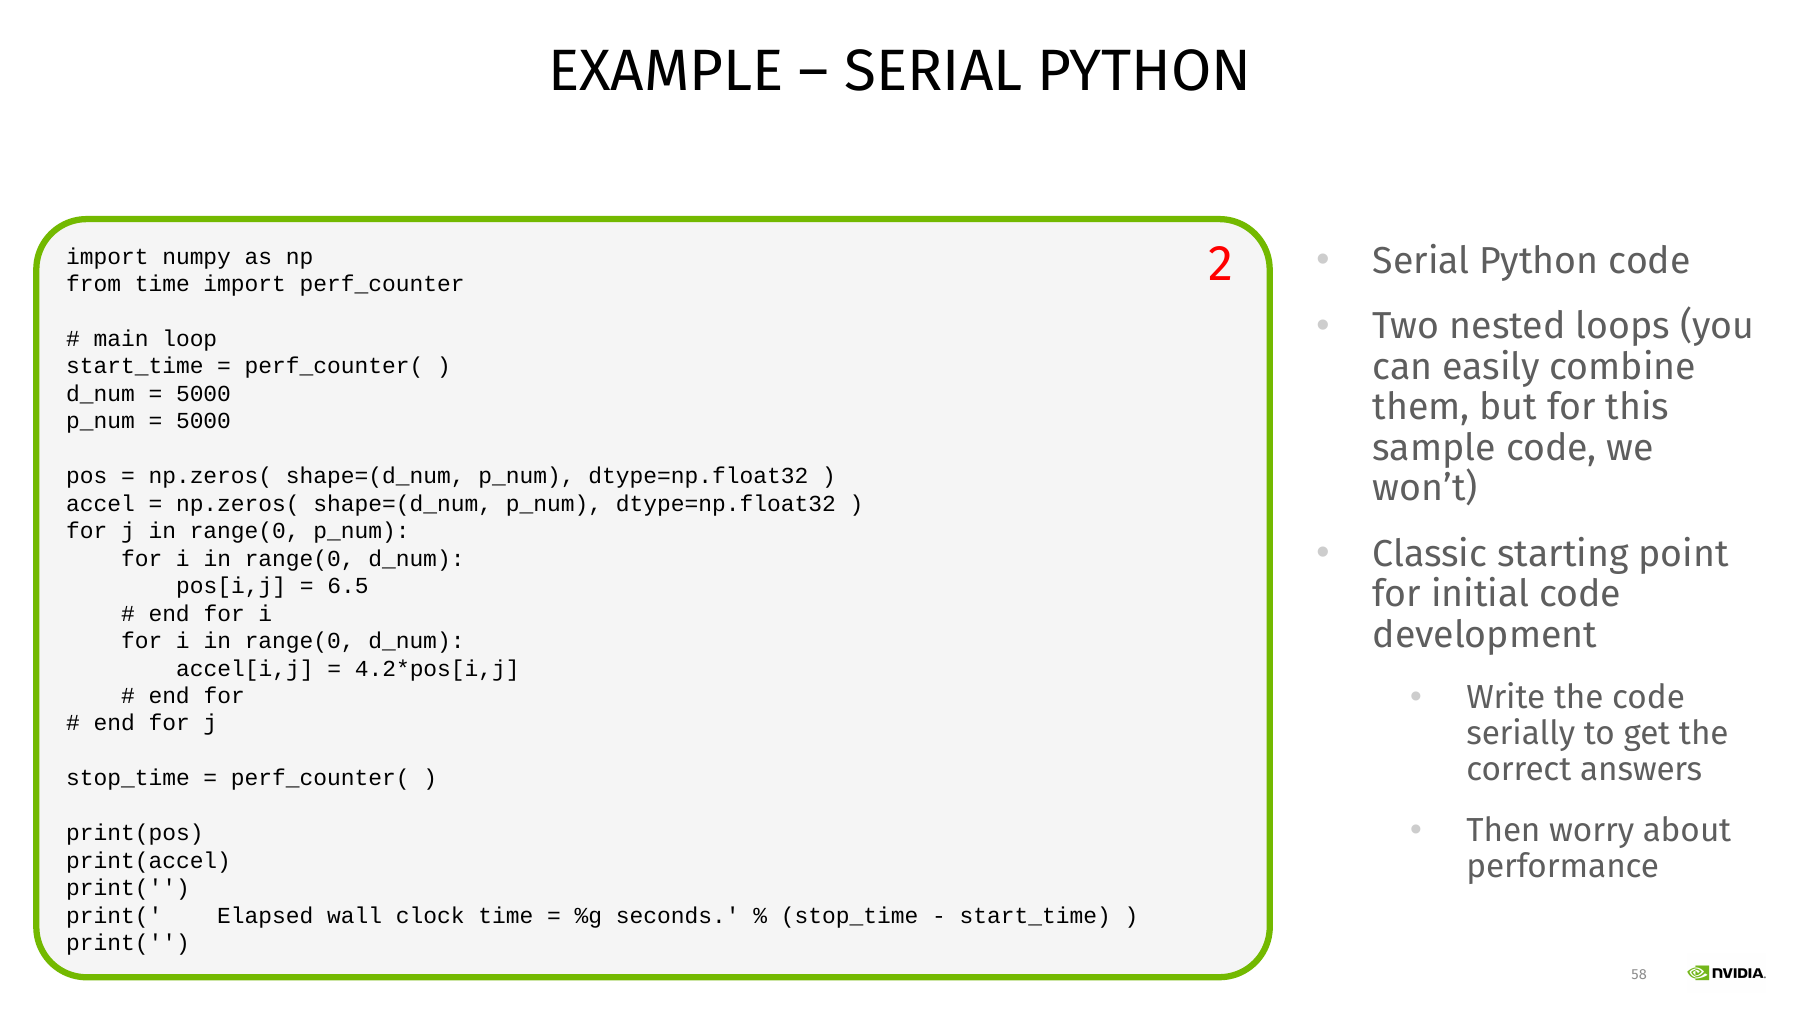

# Example – serial python
import numpy as np
from time import perf_counter

# main loop
start_time = perf_counter( )
d_num = 5000
p_num = 5000

pos = np.zeros( shape=(d_num, p_num), dtype=np.float32 )
accel = np.zeros( shape=(d_num, p_num), dtype=np.float32 )
for j in range(0, p_num):
    for i in range(0, d_num):
        pos[i,j] = 6.5
    # end for i
    for i in range(0, d_num):
        accel[i,j] = 4.2*pos[i,j]
    # end for
# end for j

stop_time = perf_counter( )

print(pos)
print(accel)
print('')
print('    Elapsed wall clock time = %g seconds.' % (stop_time - start_time) )
print('')
2
Serial Python code
Two nested loops (you can easily combine them, but for this sample code, we won’t)
Classic starting point for initial code development
Write the code serially to get the correct answers
Then worry about performance